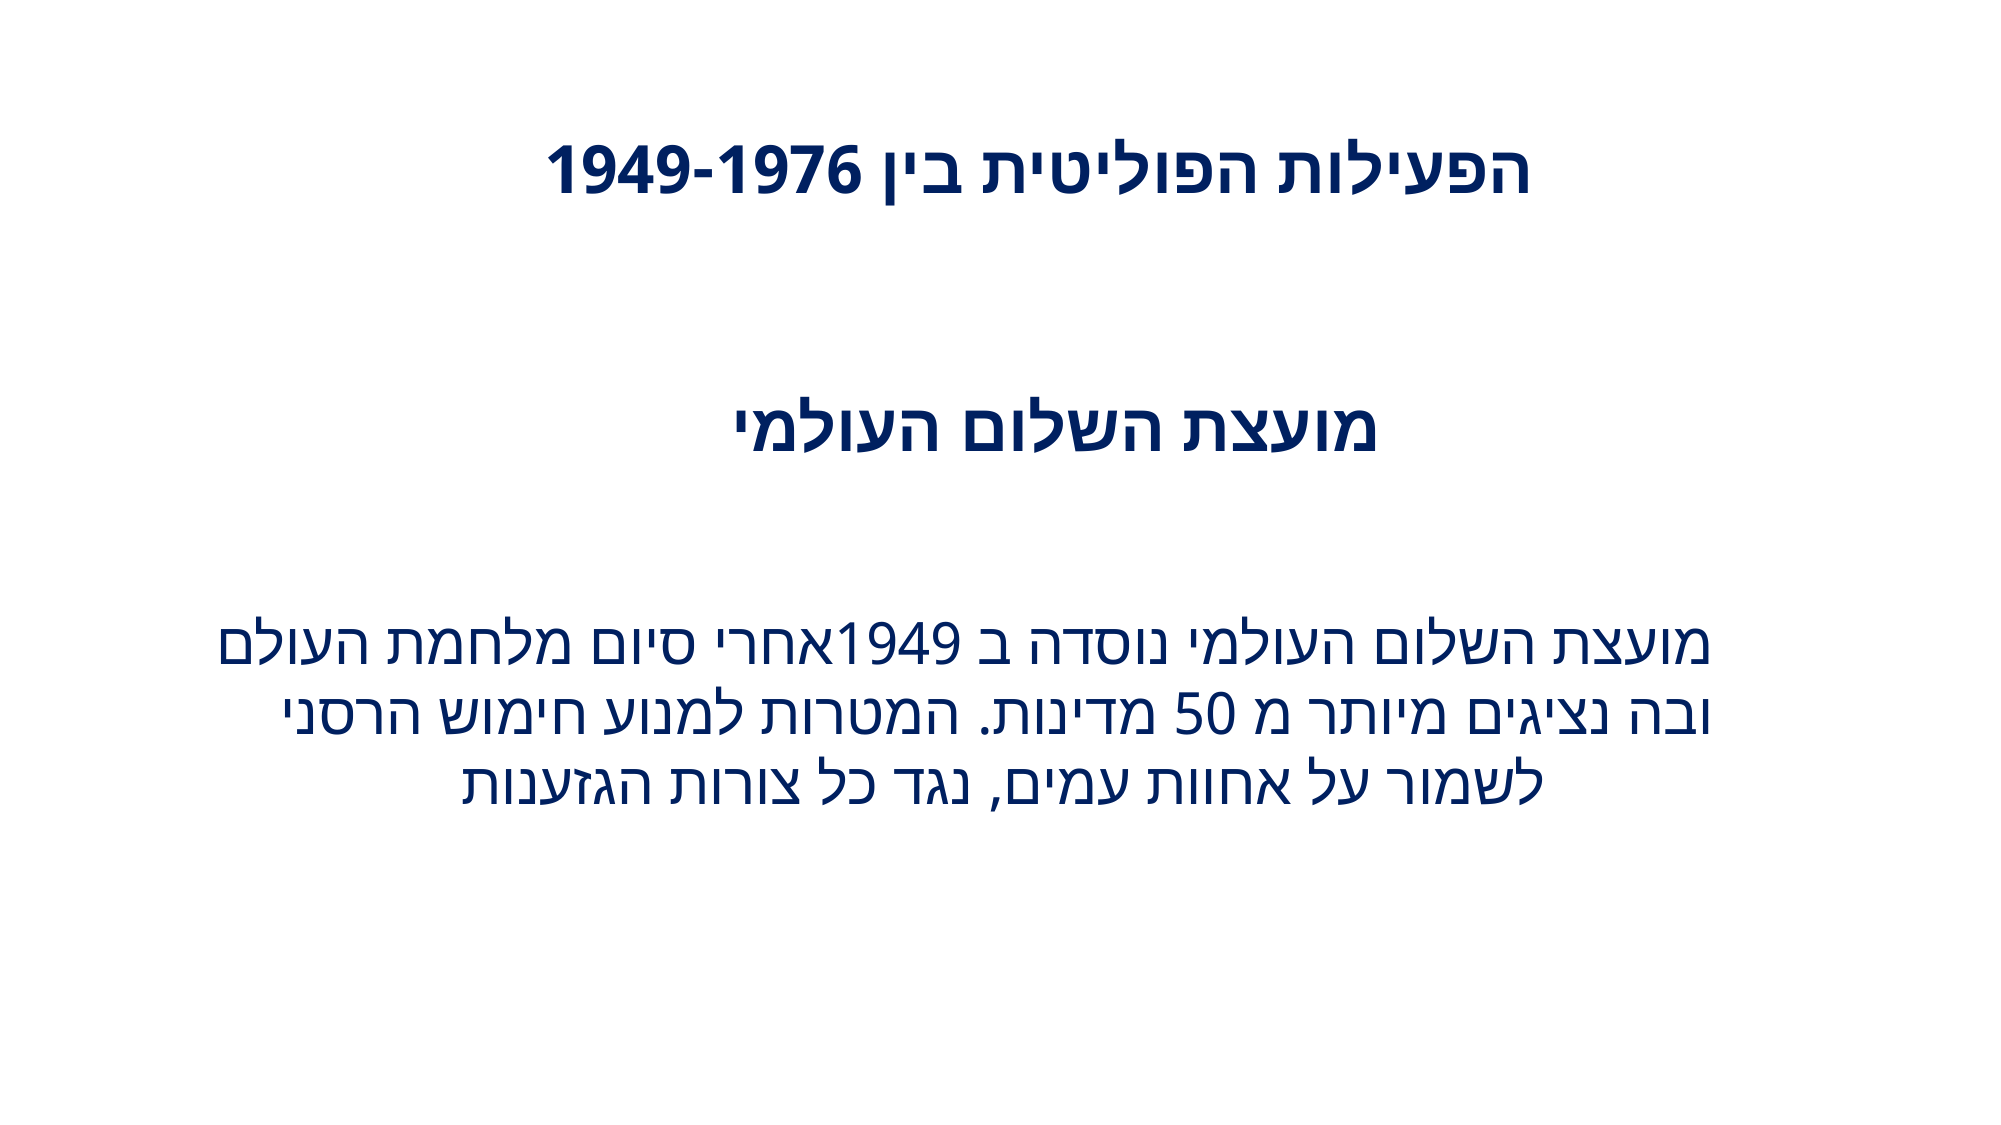

הפעילות הפוליטית בין 1949-1976
    מועצת השלום העולמי

מועצת השלום העולמי נוסדה ב 1949אחרי סיום מלחמת העולם
ובה נציגים מיותר מ 50 מדינות. המטרות למנוע חימוש הרסני
           לשמור על אחוות עמים, נגד כל צורות הגזענות